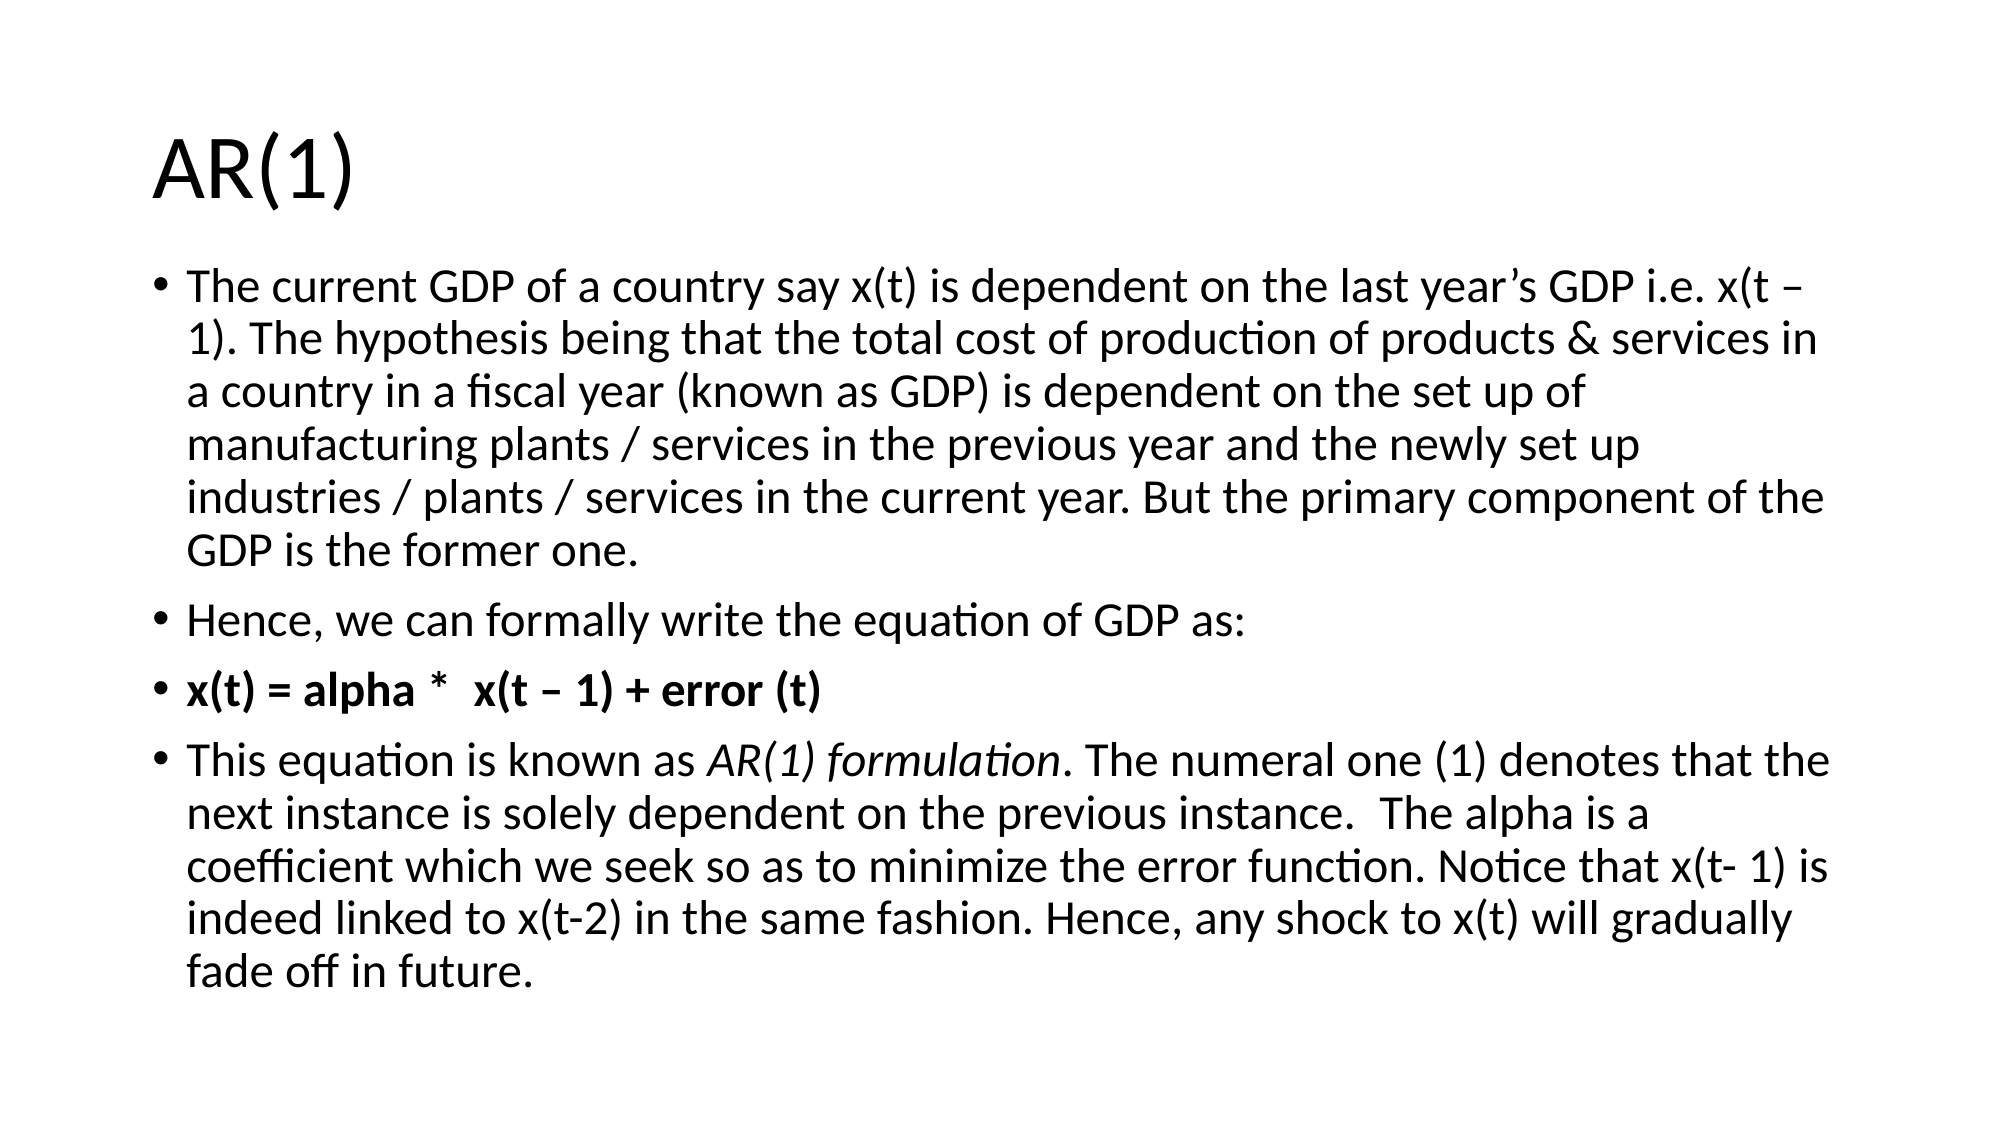

# AR(1)
The current GDP of a country say x(t) is dependent on the last year’s GDP i.e. x(t – 1). The hypothesis being that the total cost of production of products & services in a country in a fiscal year (known as GDP) is dependent on the set up of manufacturing plants / services in the previous year and the newly set up industries / plants / services in the current year. But the primary component of the GDP is the former one.
Hence, we can formally write the equation of GDP as:
x(t) = alpha *  x(t – 1) + error (t)
This equation is known as AR(1) formulation. The numeral one (1) denotes that the next instance is solely dependent on the previous instance.  The alpha is a coefficient which we seek so as to minimize the error function. Notice that x(t- 1) is indeed linked to x(t-2) in the same fashion. Hence, any shock to x(t) will gradually fade off in future.